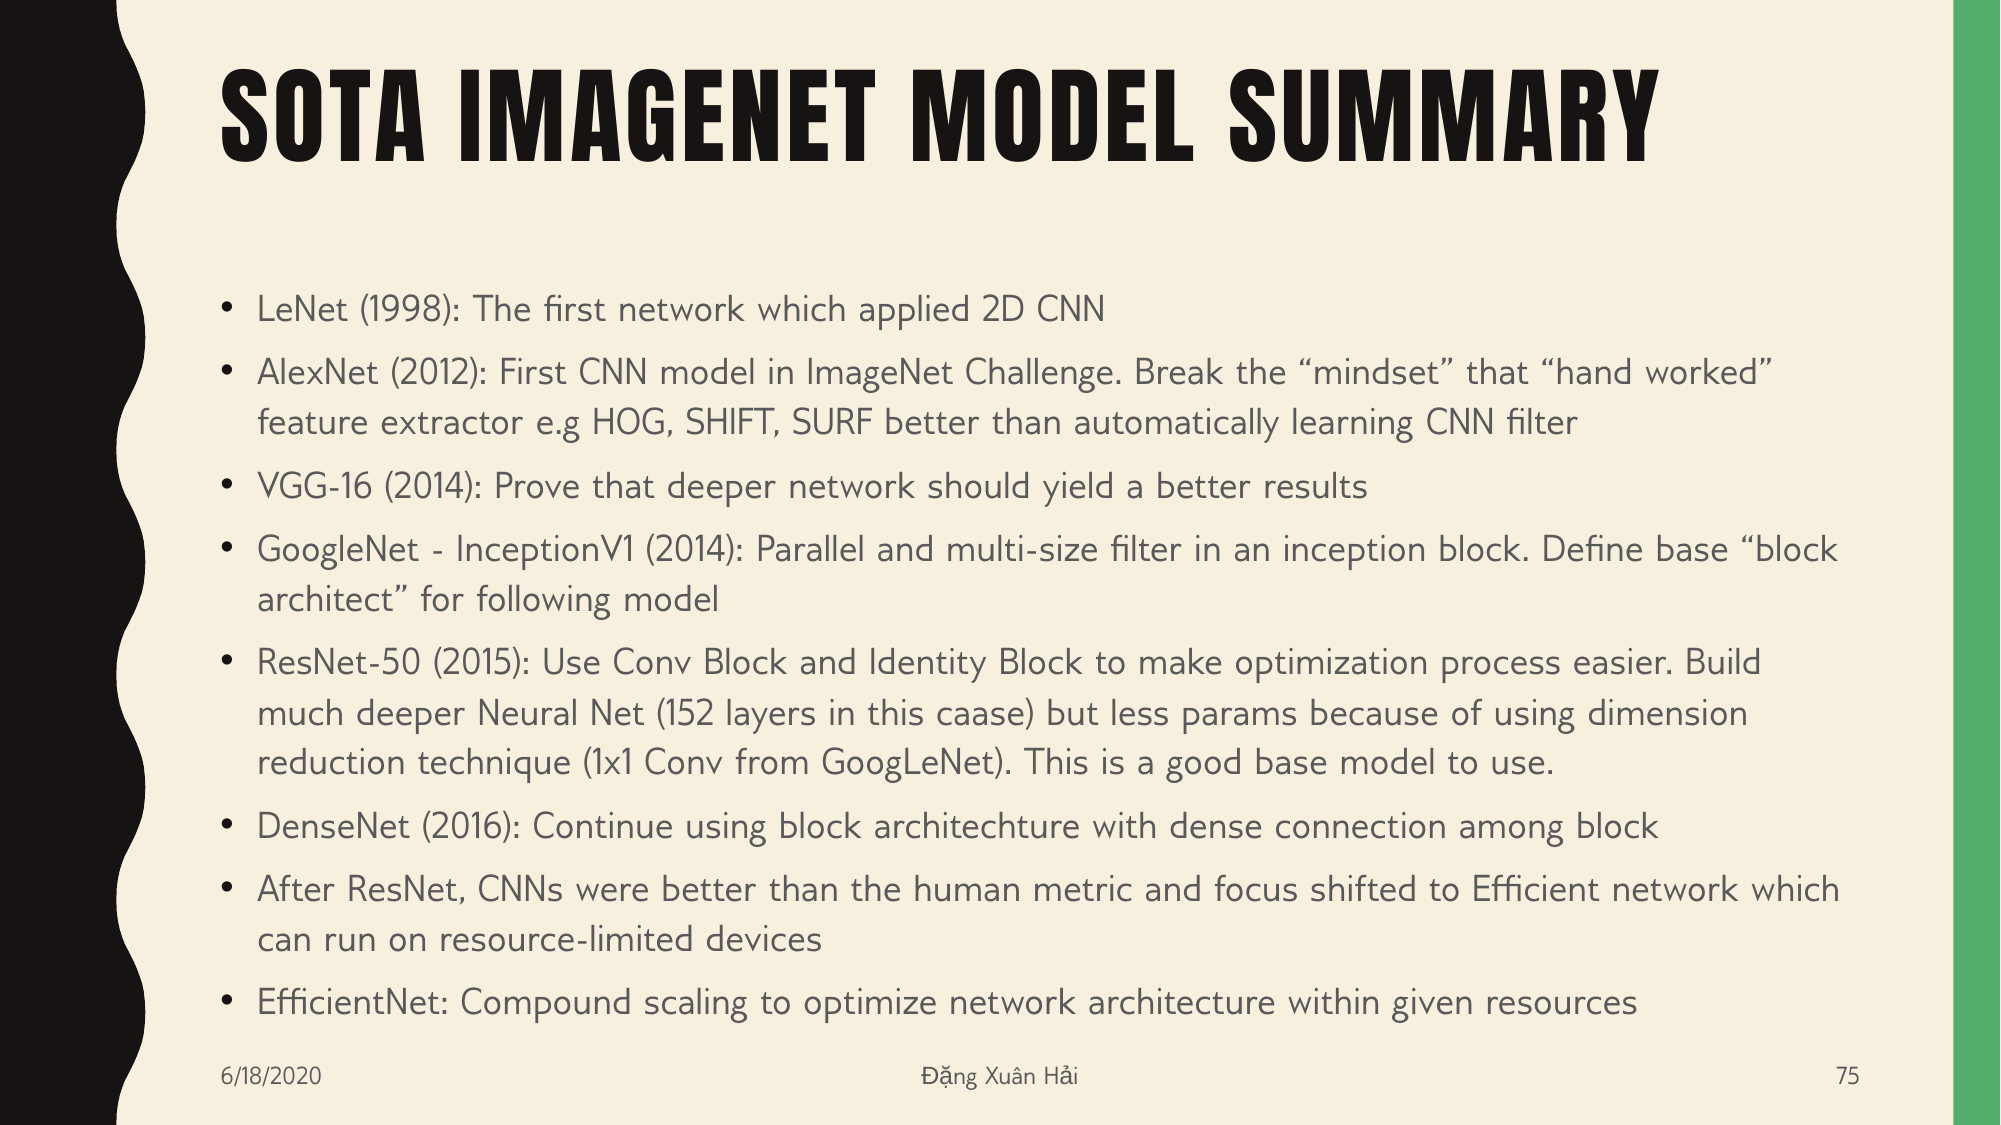

# Sota imagenet model summary
LeNet (1998): The first network which applied 2D CNN
AlexNet (2012): First CNN model in ImageNet Challenge. Break the “mindset” that “hand worked” feature extractor e.g HOG, SHIFT, SURF better than automatically learning CNN filter
VGG-16 (2014): Prove that deeper network should yield a better results
GoogleNet - InceptionV1 (2014): Parallel and multi-size filter in an inception block. Define base “block architect” for following model
ResNet-50 (2015): Use Conv Block and Identity Block to make optimization process easier. Build much deeper Neural Net (152 layers in this caase) but less params because of using dimension reduction technique (1x1 Conv from GoogLeNet). This is a good base model to use.
DenseNet (2016): Continue using block architechture with dense connection among block
After ResNet, CNNs were better than the human metric and focus shifted to Efficient network which can run on resource-limited devices
EfficientNet: Compound scaling to optimize network architecture within given resources
6/18/2020
Đặng Xuân Hải
75